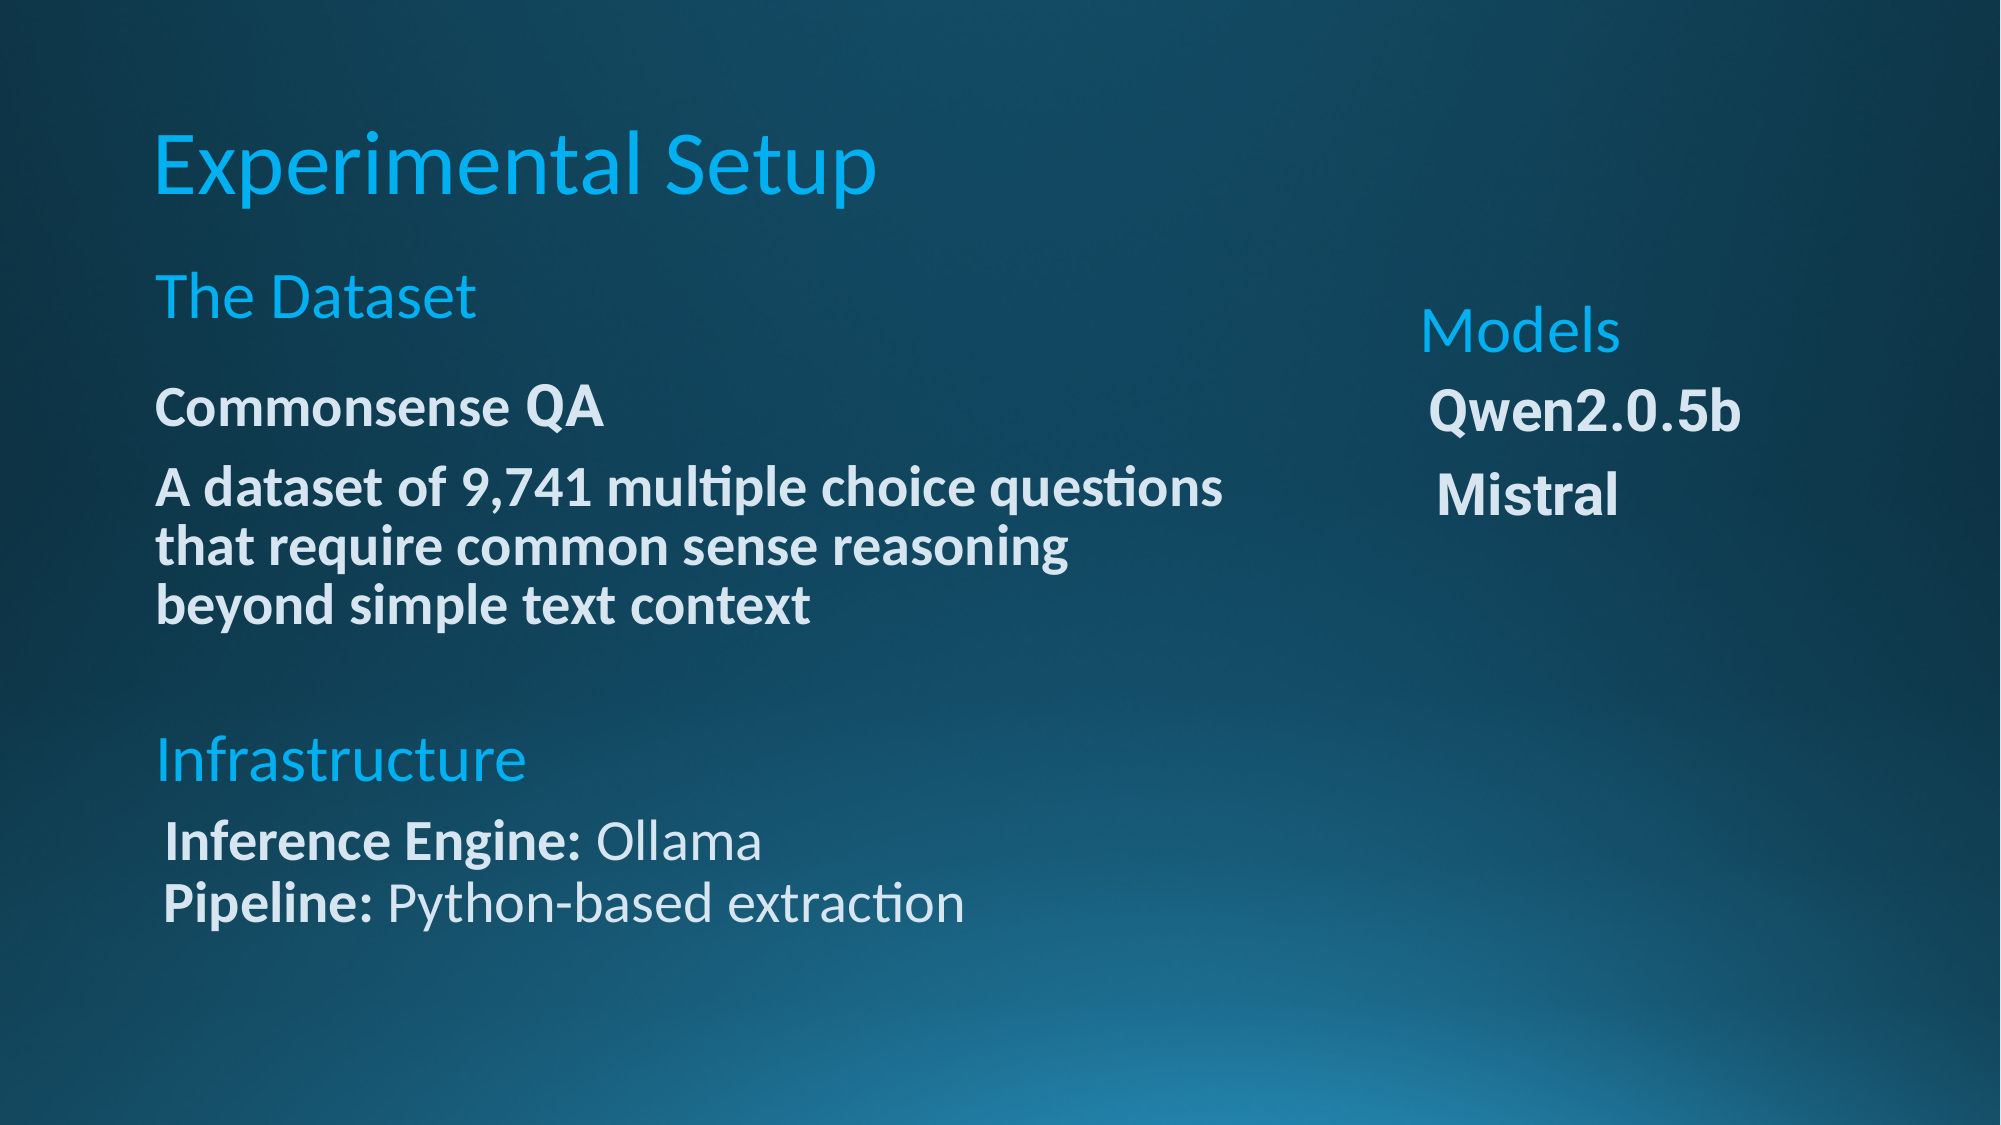

# Experimental Setup
The Dataset
Models
Commonsense QA
Qwen2.0.5b
A dataset of 9,741 multiple choice questions
that require common sense reasoning
beyond simple text context

Mistral
Infrastructure
  Inference Engine: Ollama
    Pipeline: Python-based extraction